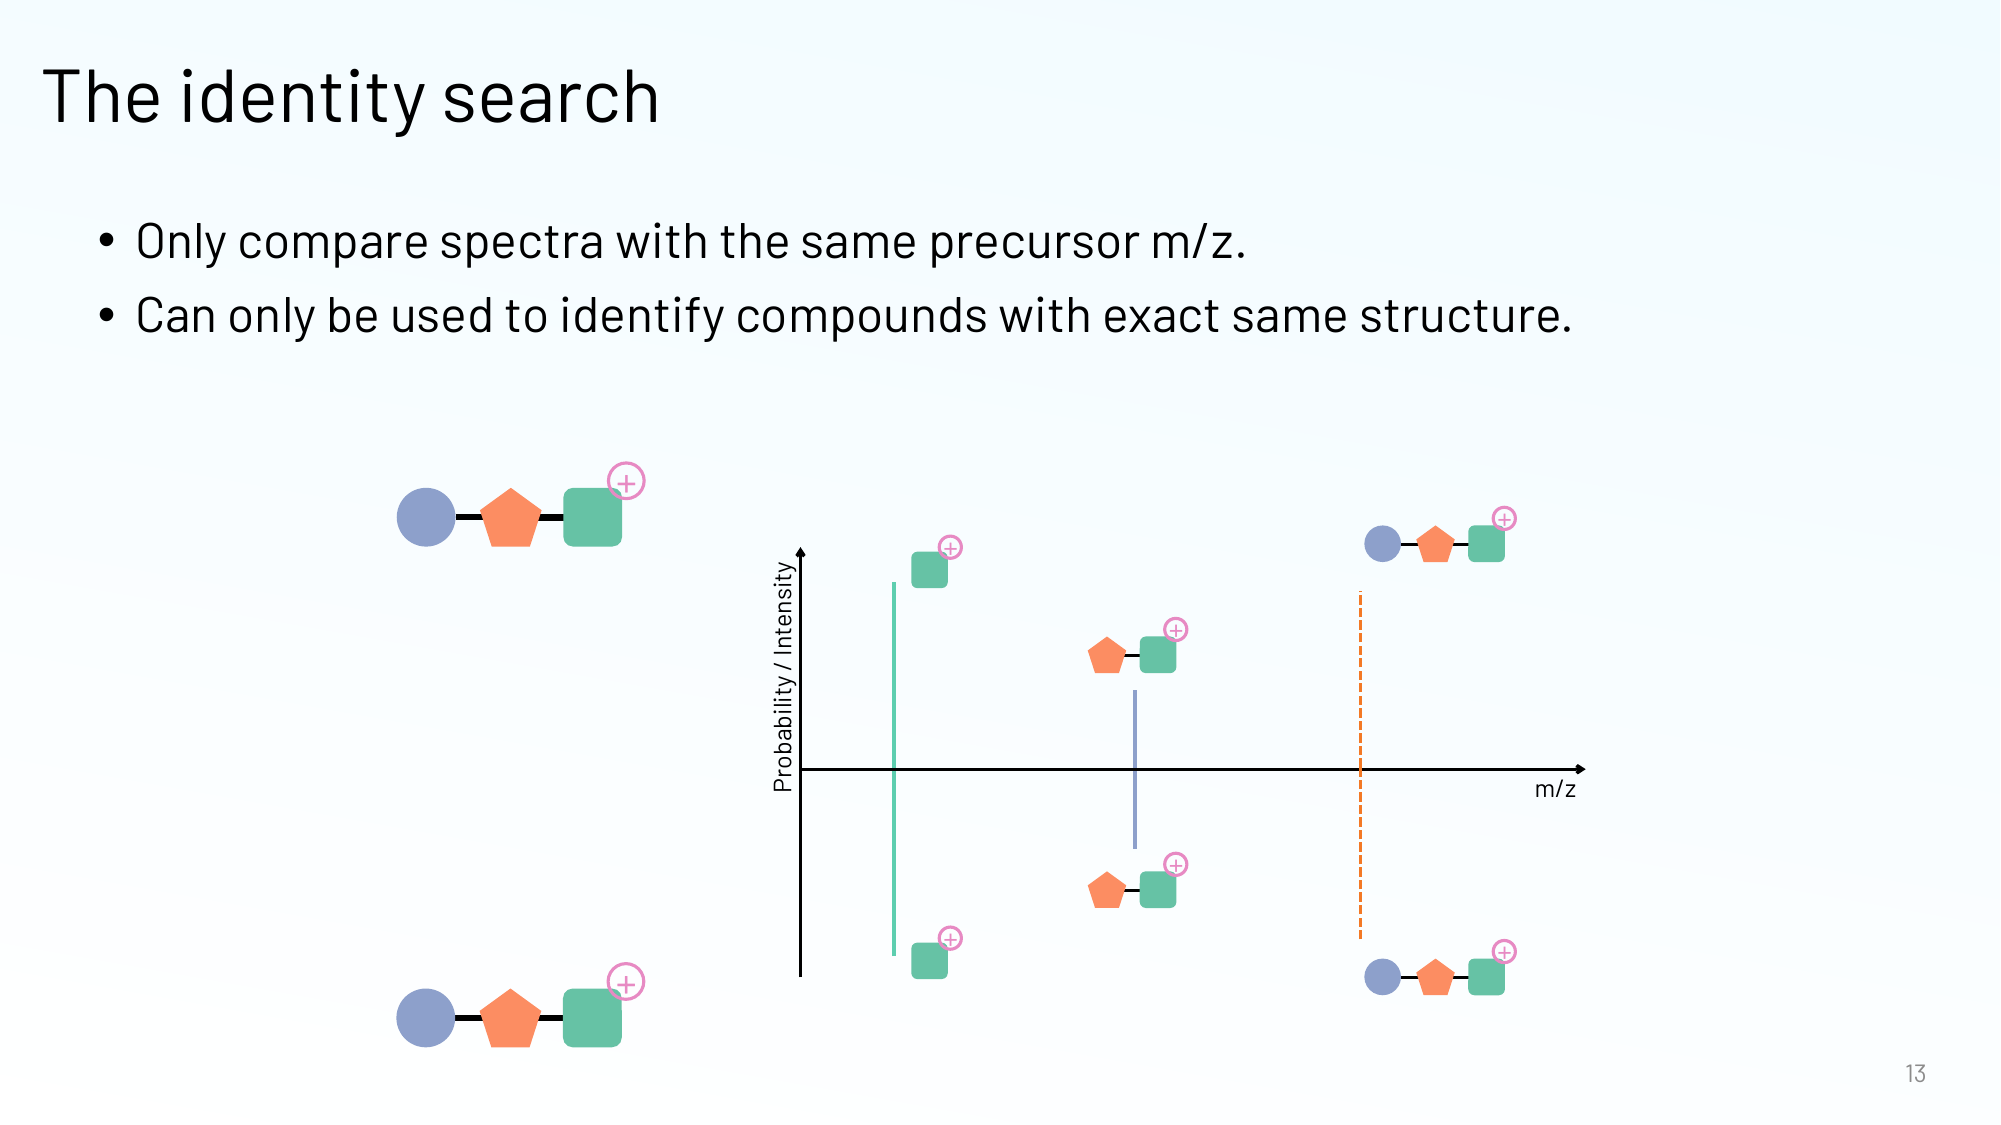

# The identity search
Only compare spectra with the same precursor m/z.
Can only be used to identify compounds with exact same structure.
+

+

+

+

Probability / Intensity
m/z
+

+

+

+

13